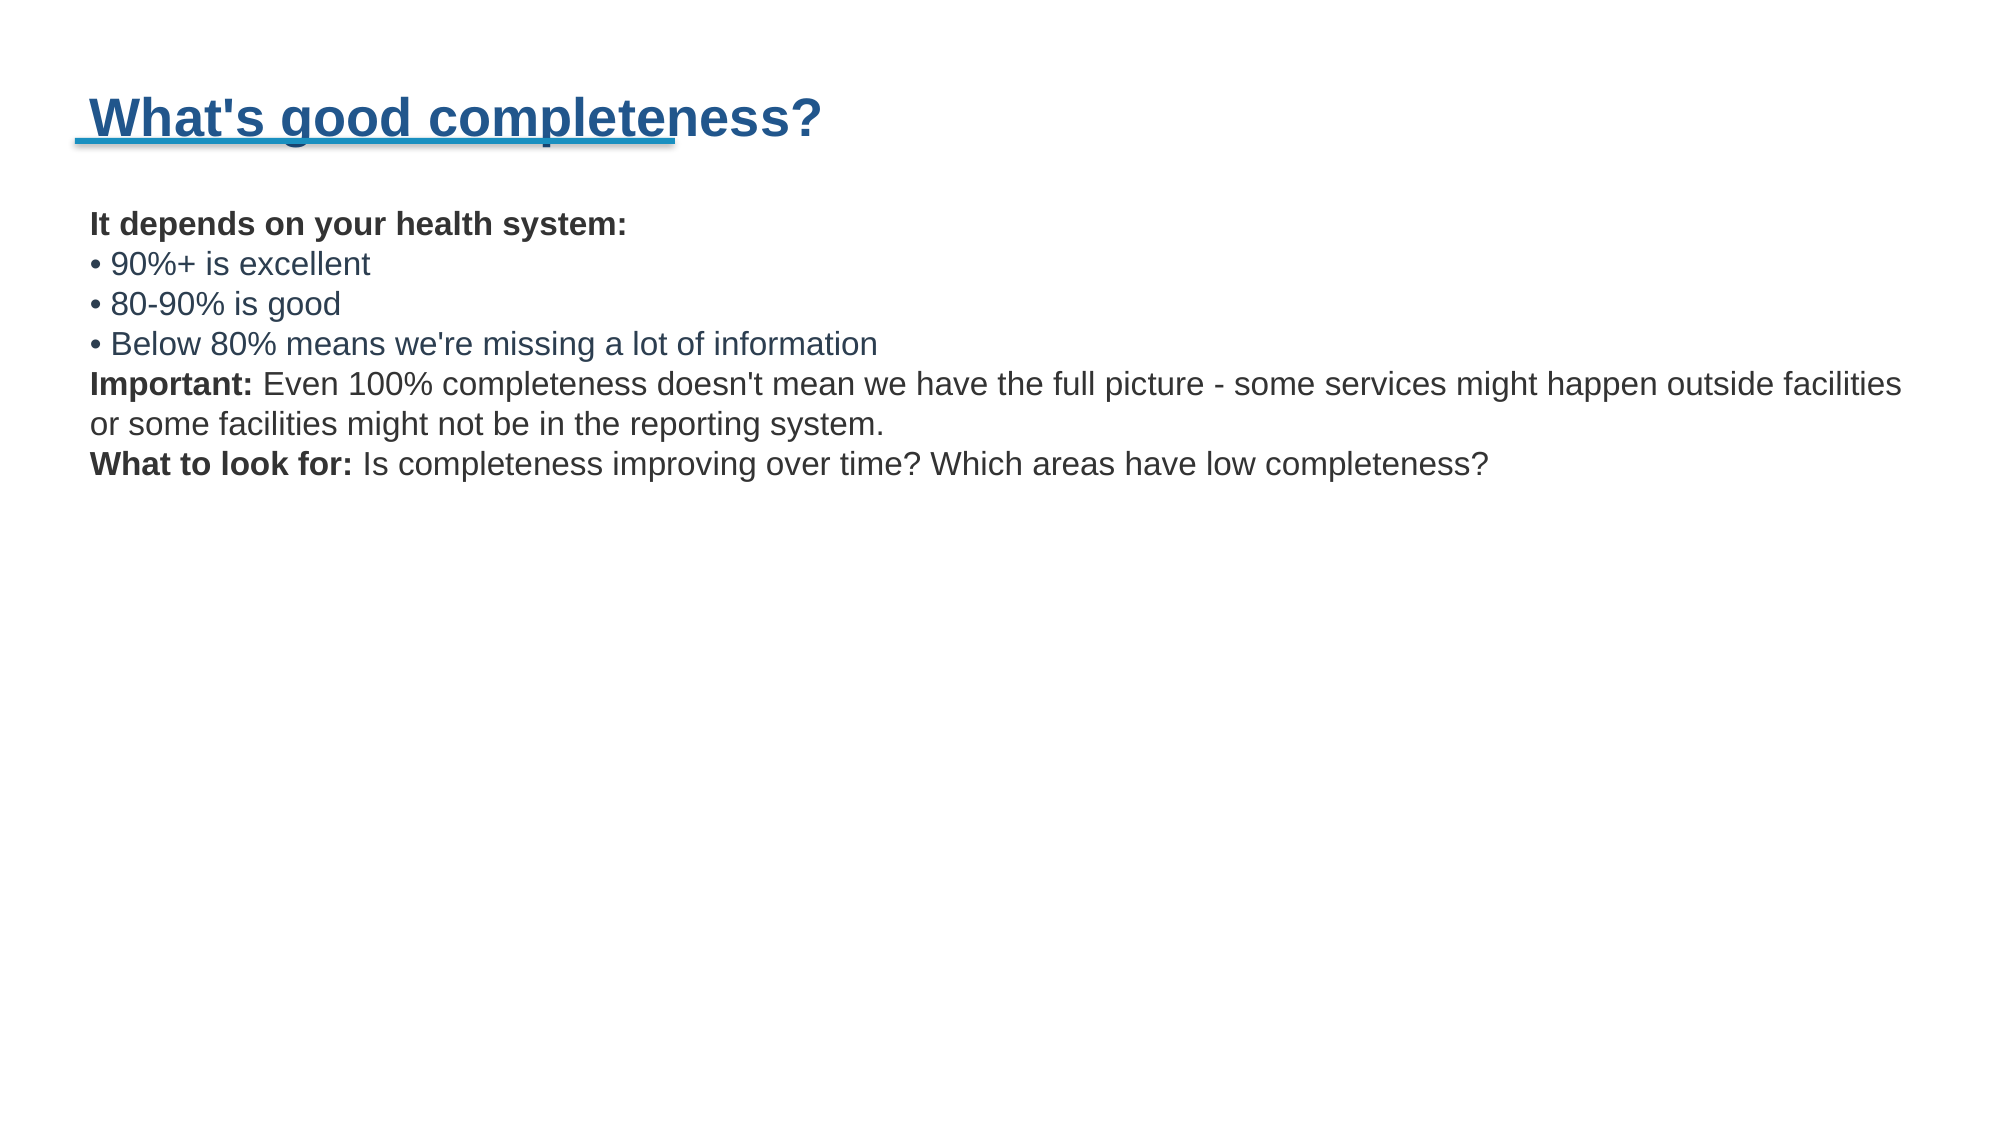

What's good completeness?

It depends on your health system:
• 90%+ is excellent
• 80-90% is good
• Below 80% means we're missing a lot of information
Important: Even 100% completeness doesn't mean we have the full picture - some services might happen outside facilities or some facilities might not be in the reporting system.
What to look for: Is completeness improving over time? Which areas have low completeness?